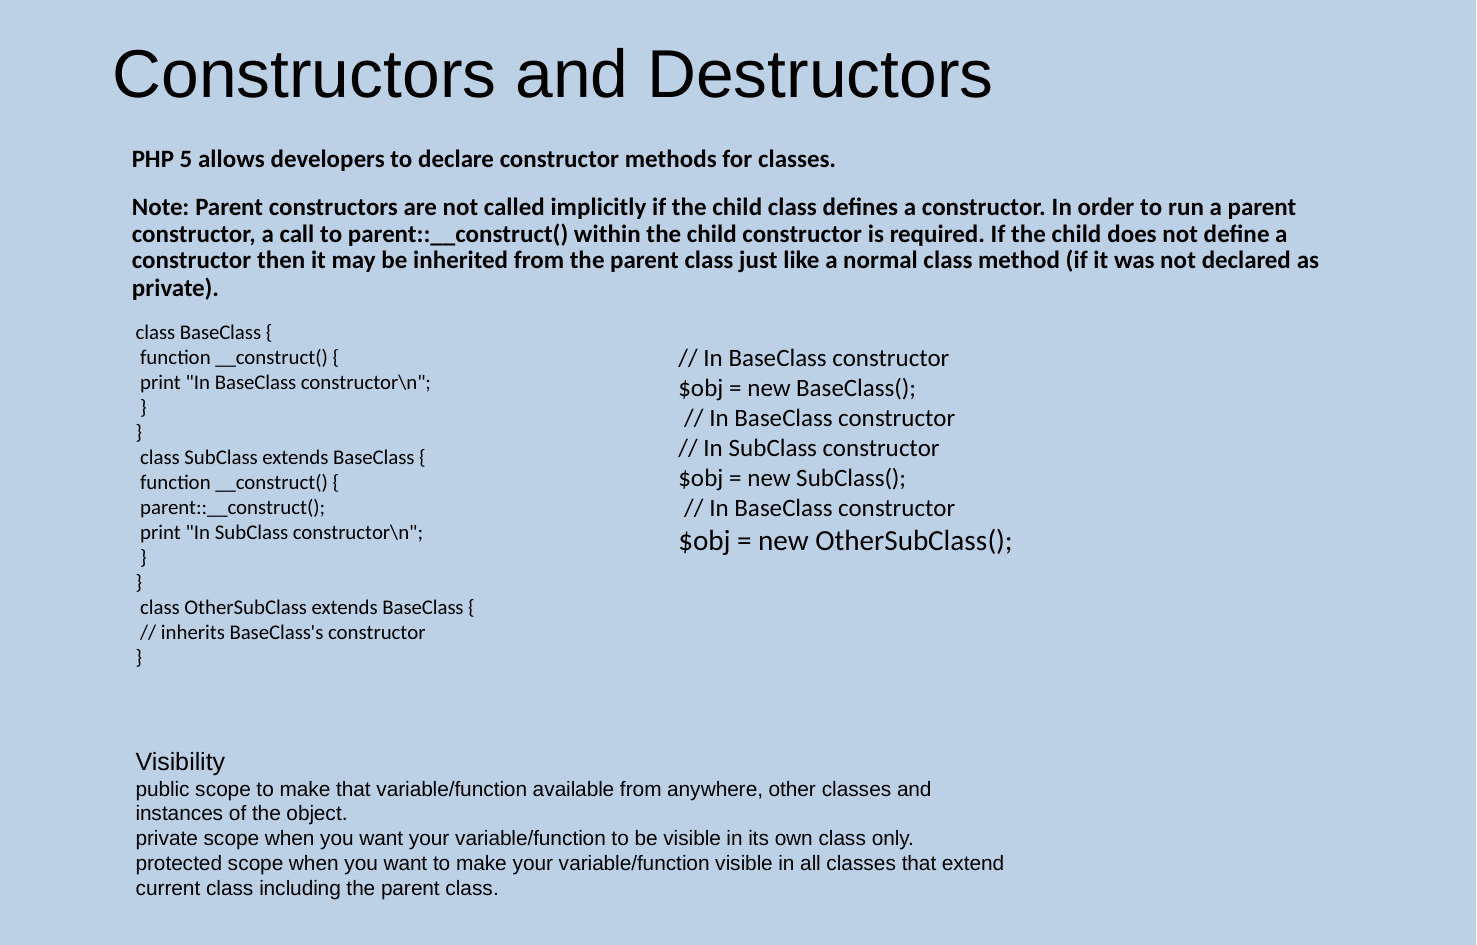

Constructors and Destructors
PHP 5 allows developers to declare constructor methods for classes.
Note: Parent constructors are not called implicitly if the child class defines a constructor. In order to run a parent constructor, a call to parent::__construct() within the child constructor is required. If the child does not define a constructor then it may be inherited from the parent class just like a normal class method (if it was not declared as private).
class BaseClass {
 function __construct() {
 print "In BaseClass constructor\n";
 }
}
 class SubClass extends BaseClass {
 function __construct() {
 parent::__construct();
 print "In SubClass constructor\n";
 }
}
 class OtherSubClass extends BaseClass {
 // inherits BaseClass's constructor
}

// In BaseClass constructor
$obj = new BaseClass();
 // In BaseClass constructor
// In SubClass constructor
$obj = new SubClass();
 // In BaseClass constructor
$obj = new OtherSubClass();
Visibility
public scope to make that variable/function available from anywhere, other classes and instances of the object.
private scope when you want your variable/function to be visible in its own class only.
protected scope when you want to make your variable/function visible in all classes that extend current class including the parent class.